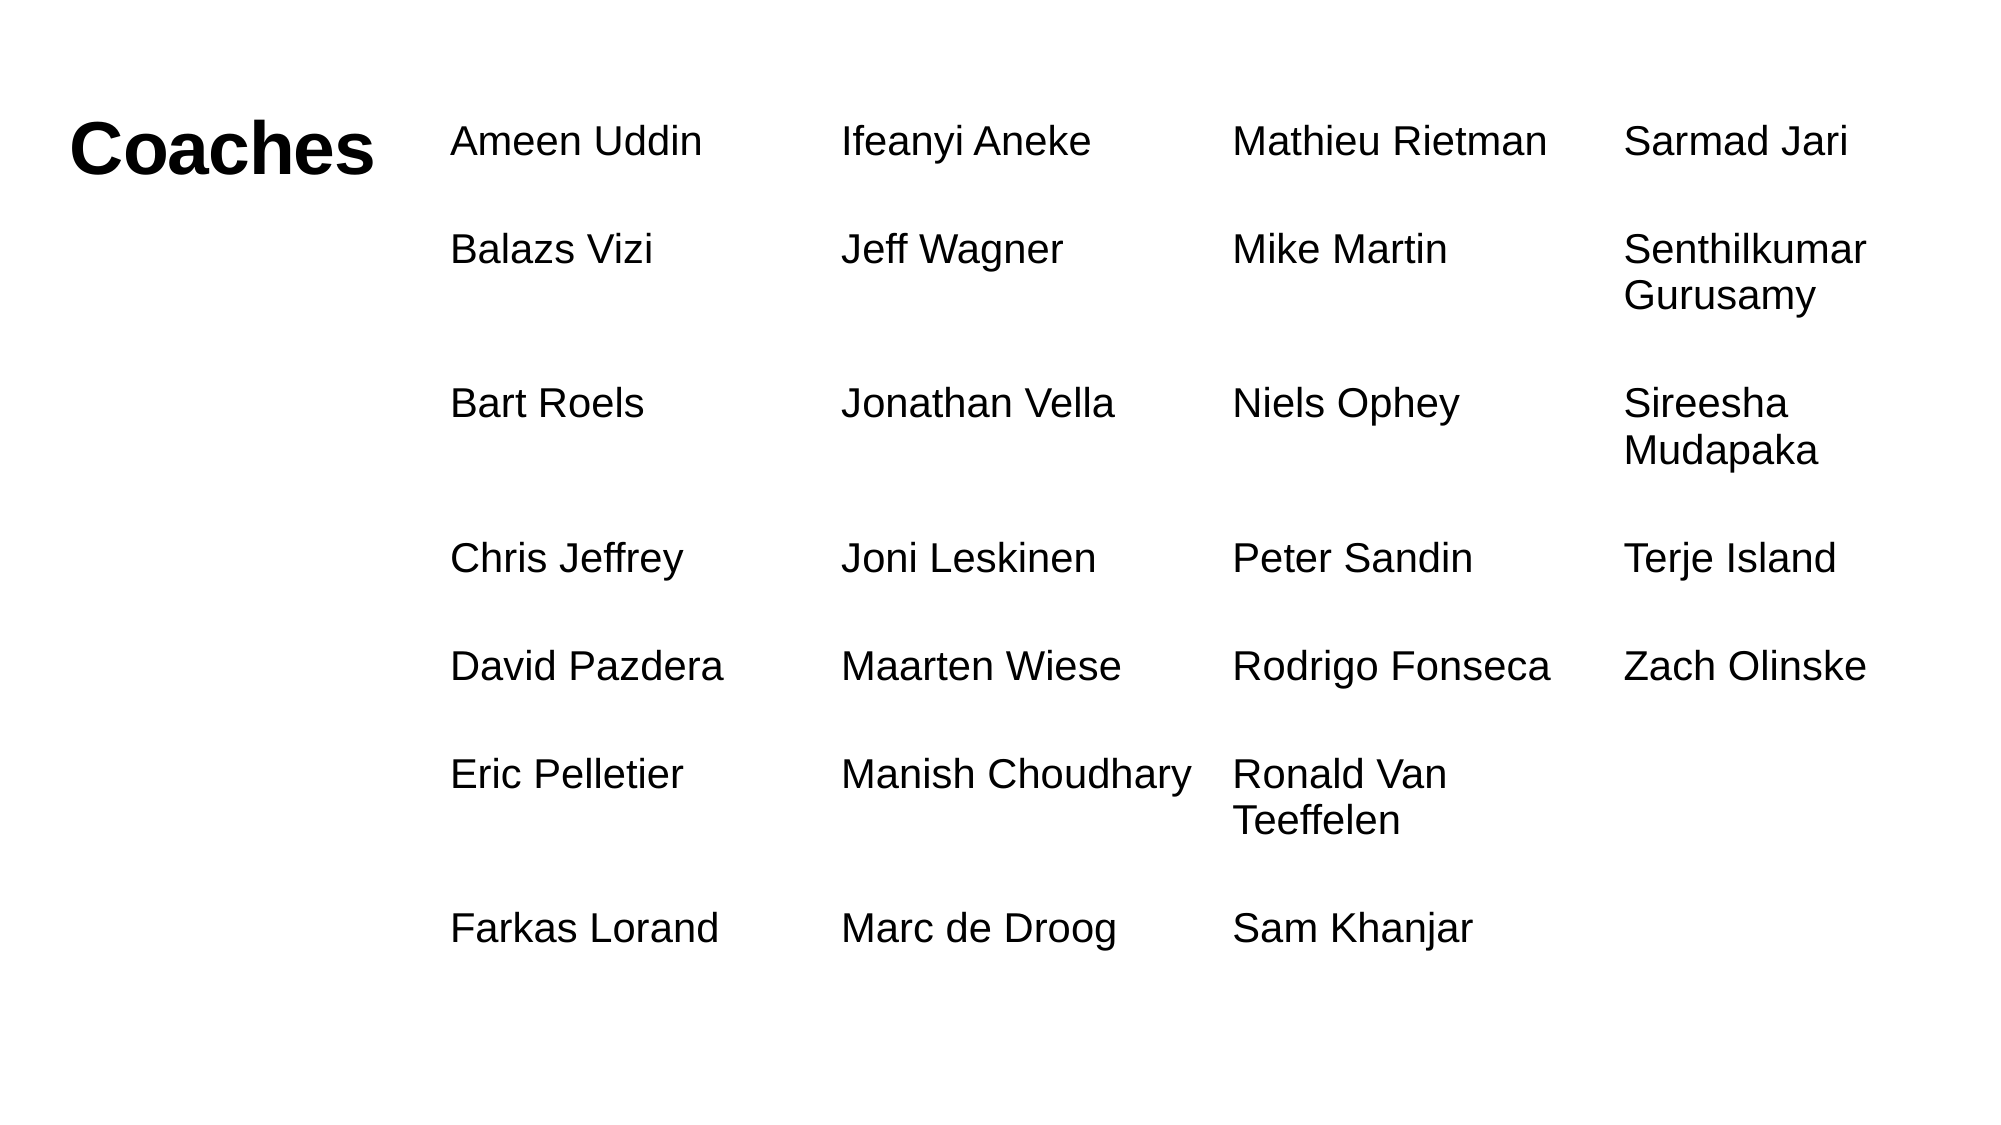

# Coaches
| Ameen Uddin | Ifeanyi Aneke | Mathieu Rietman | Sarmad Jari |
| --- | --- | --- | --- |
| Balazs Vizi | Jeff Wagner | Mike Martin | Senthilkumar Gurusamy |
| Bart Roels | Jonathan Vella | Niels Ophey | Sireesha Mudapaka |
| Chris Jeffrey | Joni Leskinen | Peter Sandin | Terje Island |
| David Pazdera | Maarten Wiese | Rodrigo Fonseca | Zach Olinske |
| Eric Pelletier | Manish Choudhary | Ronald Van Teeffelen |  |
| Farkas Lorand | Marc de Droog | Sam Khanjar |  |